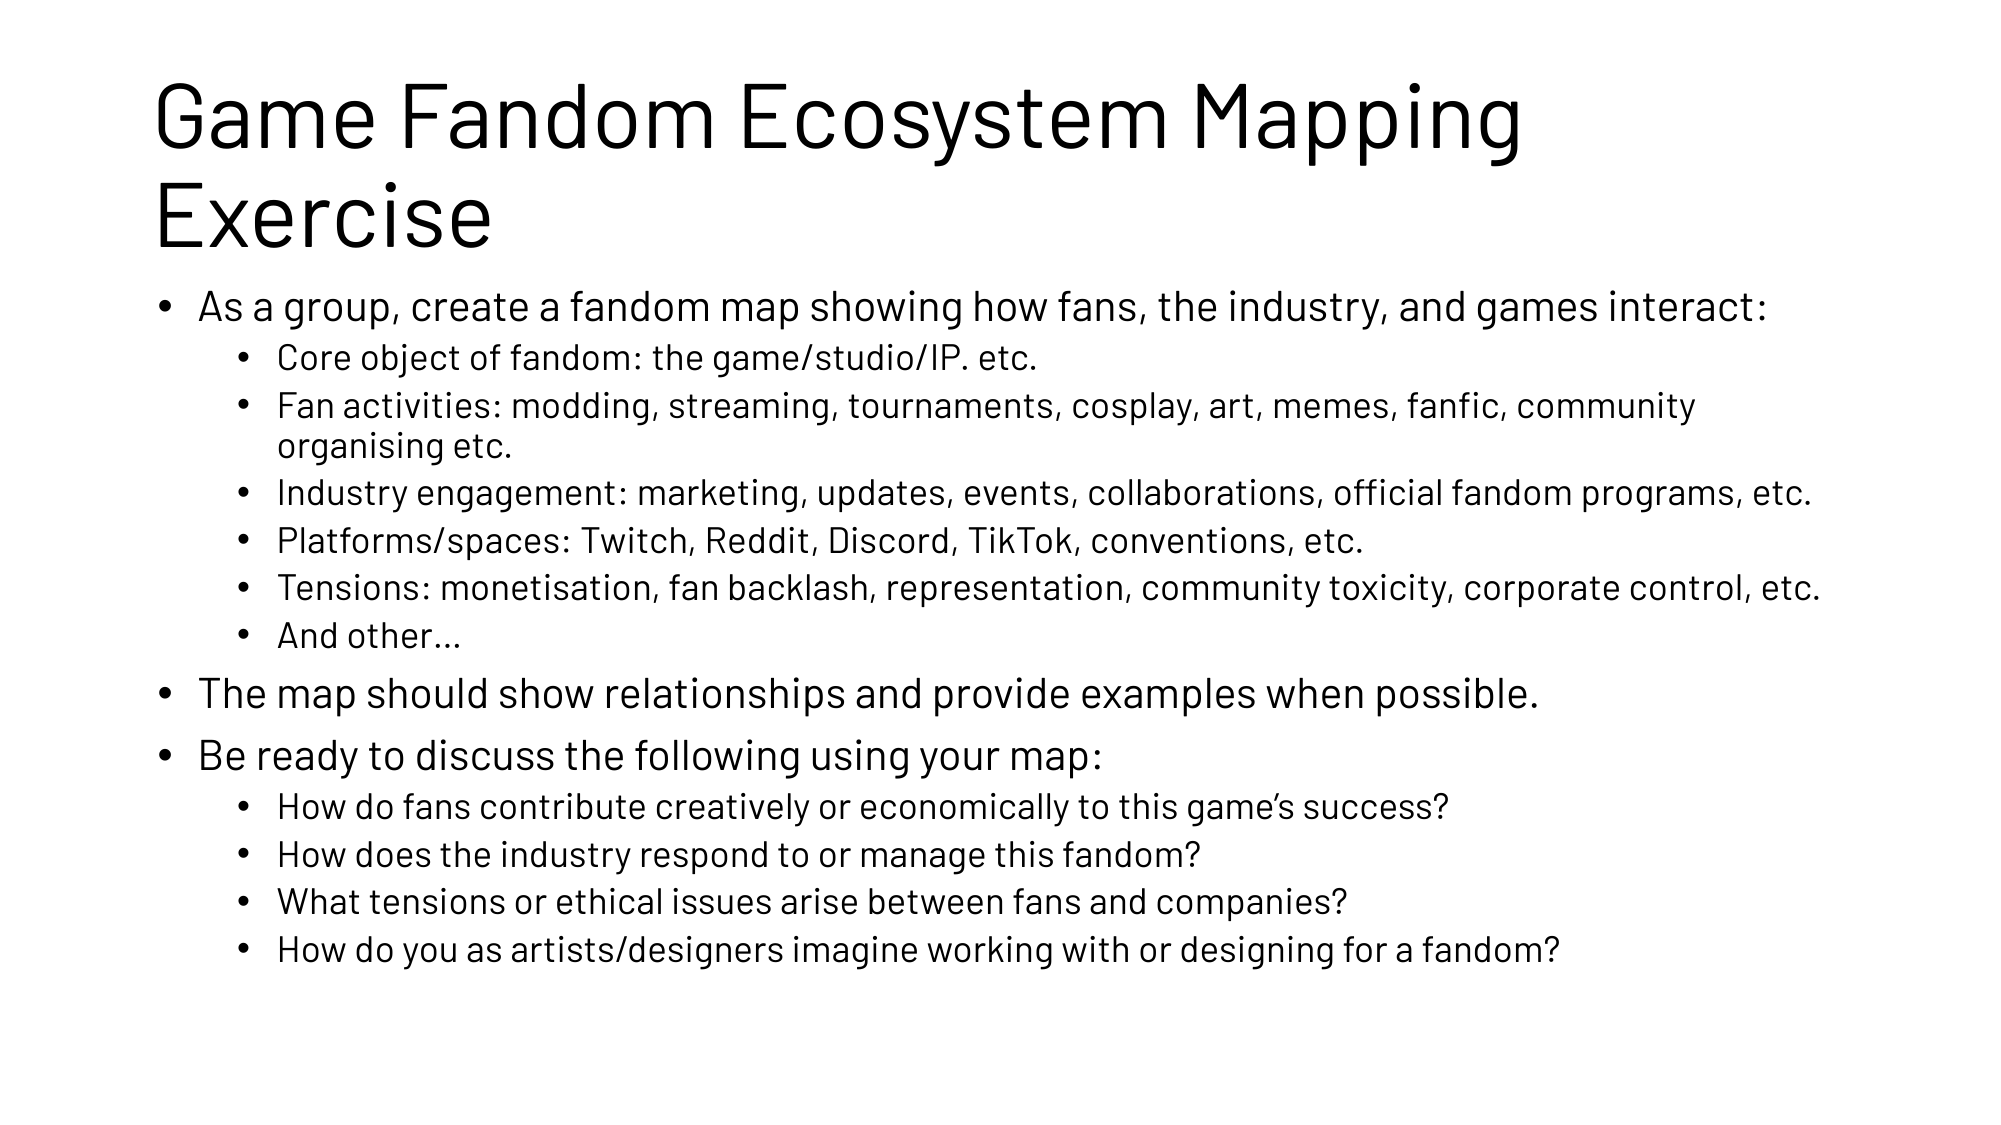

# Game Fandom Ecosystem Mapping Exercise
As a group, create a fandom map showing how fans, the industry, and games interact:
Core object of fandom: the game/studio/IP. etc.
Fan activities: modding, streaming, tournaments, cosplay, art, memes, fanfic, community organising etc.
Industry engagement: marketing, updates, events, collaborations, official fandom programs, etc.
Platforms/spaces: Twitch, Reddit, Discord, TikTok, conventions, etc.
Tensions: monetisation, fan backlash, representation, community toxicity, corporate control, etc.
And other…
The map should show relationships and provide examples when possible.
Be ready to discuss the following using your map:
How do fans contribute creatively or economically to this game’s success?
How does the industry respond to or manage this fandom?
What tensions or ethical issues arise between fans and companies?
How do you as artists/designers imagine working with or designing for a fandom?